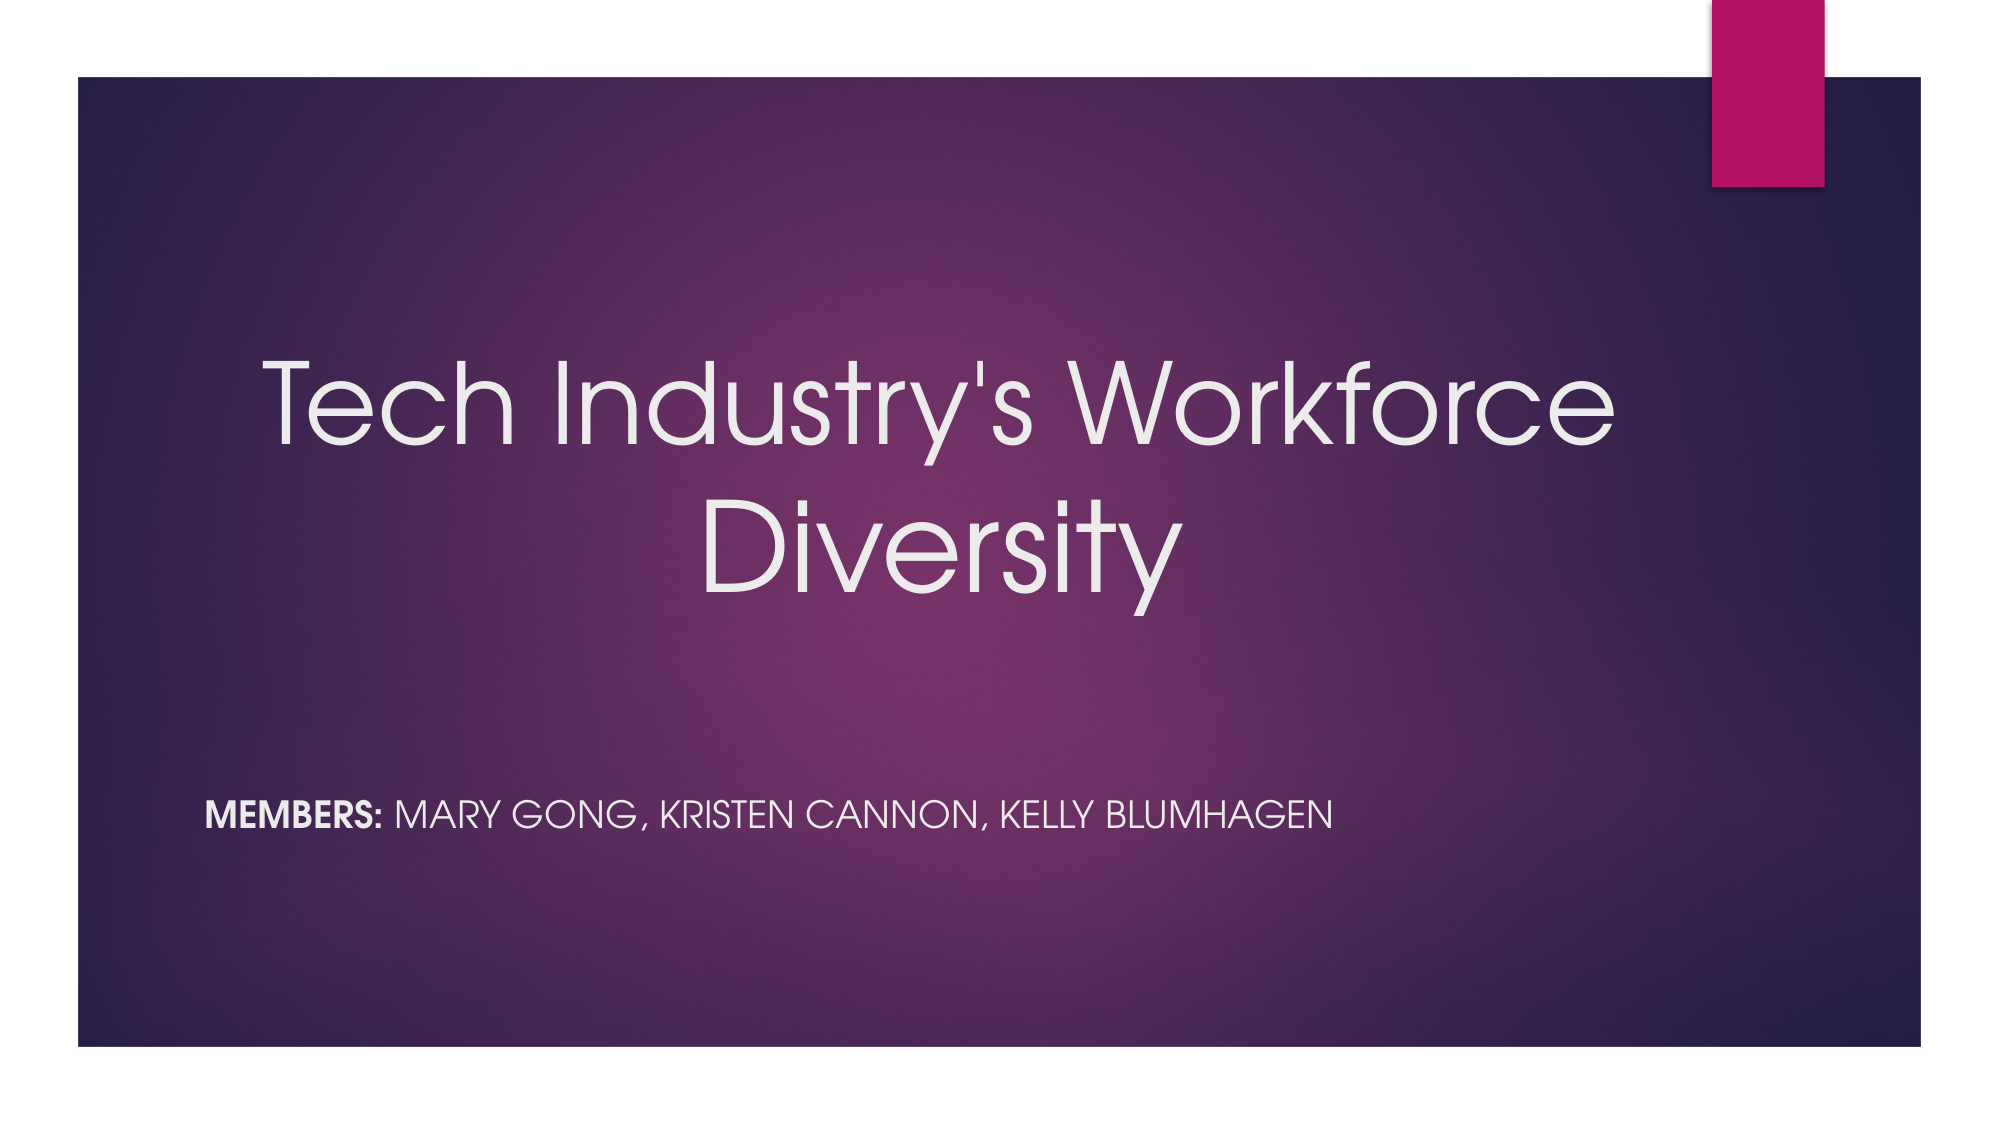

# Tech Industry's Workforce Diversity
Members: mary gong, Kristen Cannon, Kelly Blumhagen